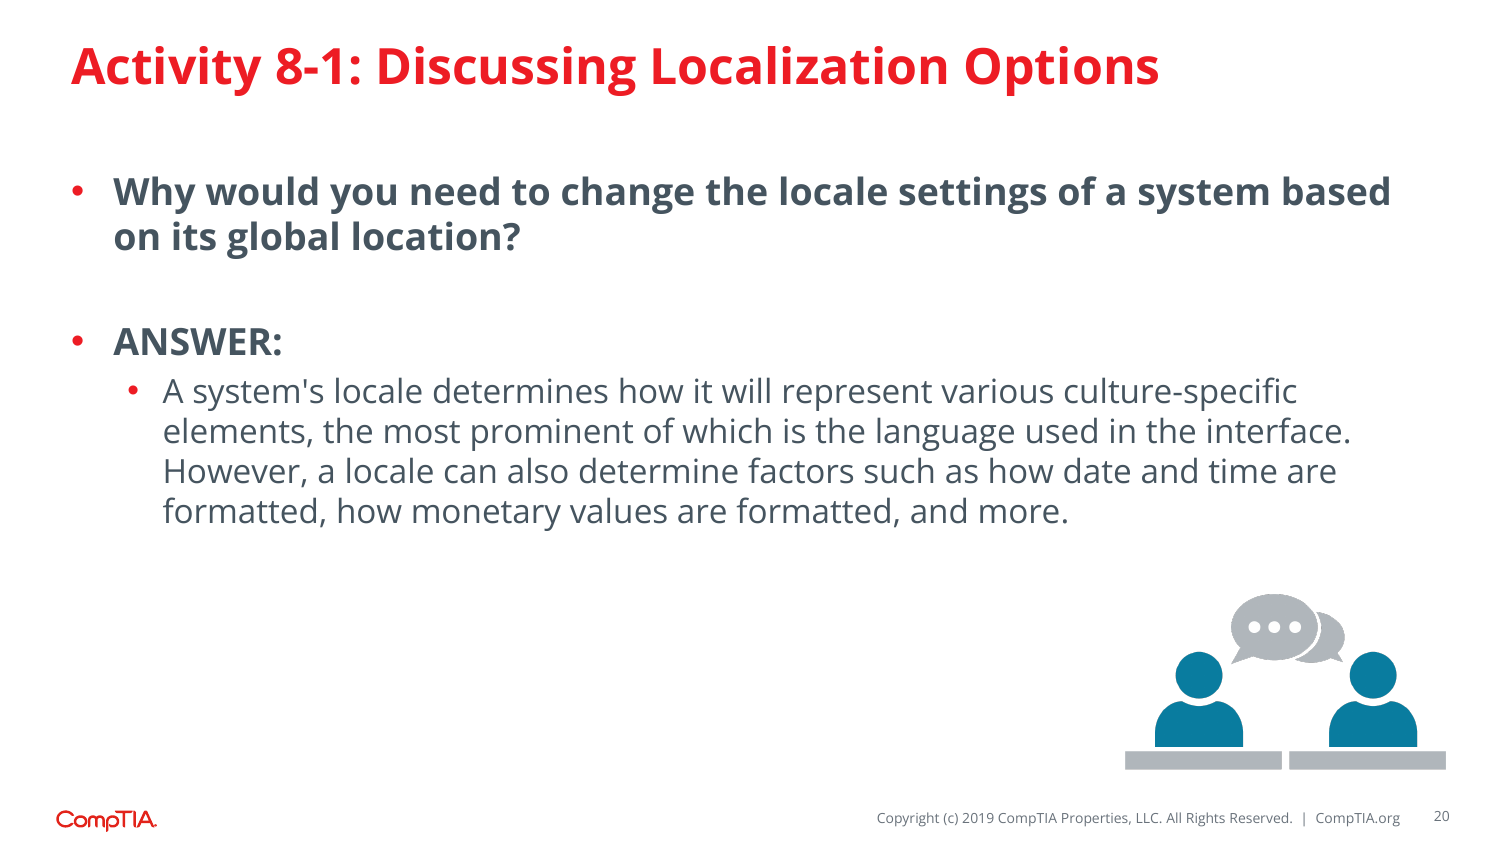

# Activity 8-1: Discussing Localization Options
Why would you need to change the locale settings of a system based on its global location?

ANSWER:
A system's locale determines how it will represent various culture-specific elements, the most prominent of which is the language used in the interface. However, a locale can also determine factors such as how date and time are formatted, how monetary values are formatted, and more.
20